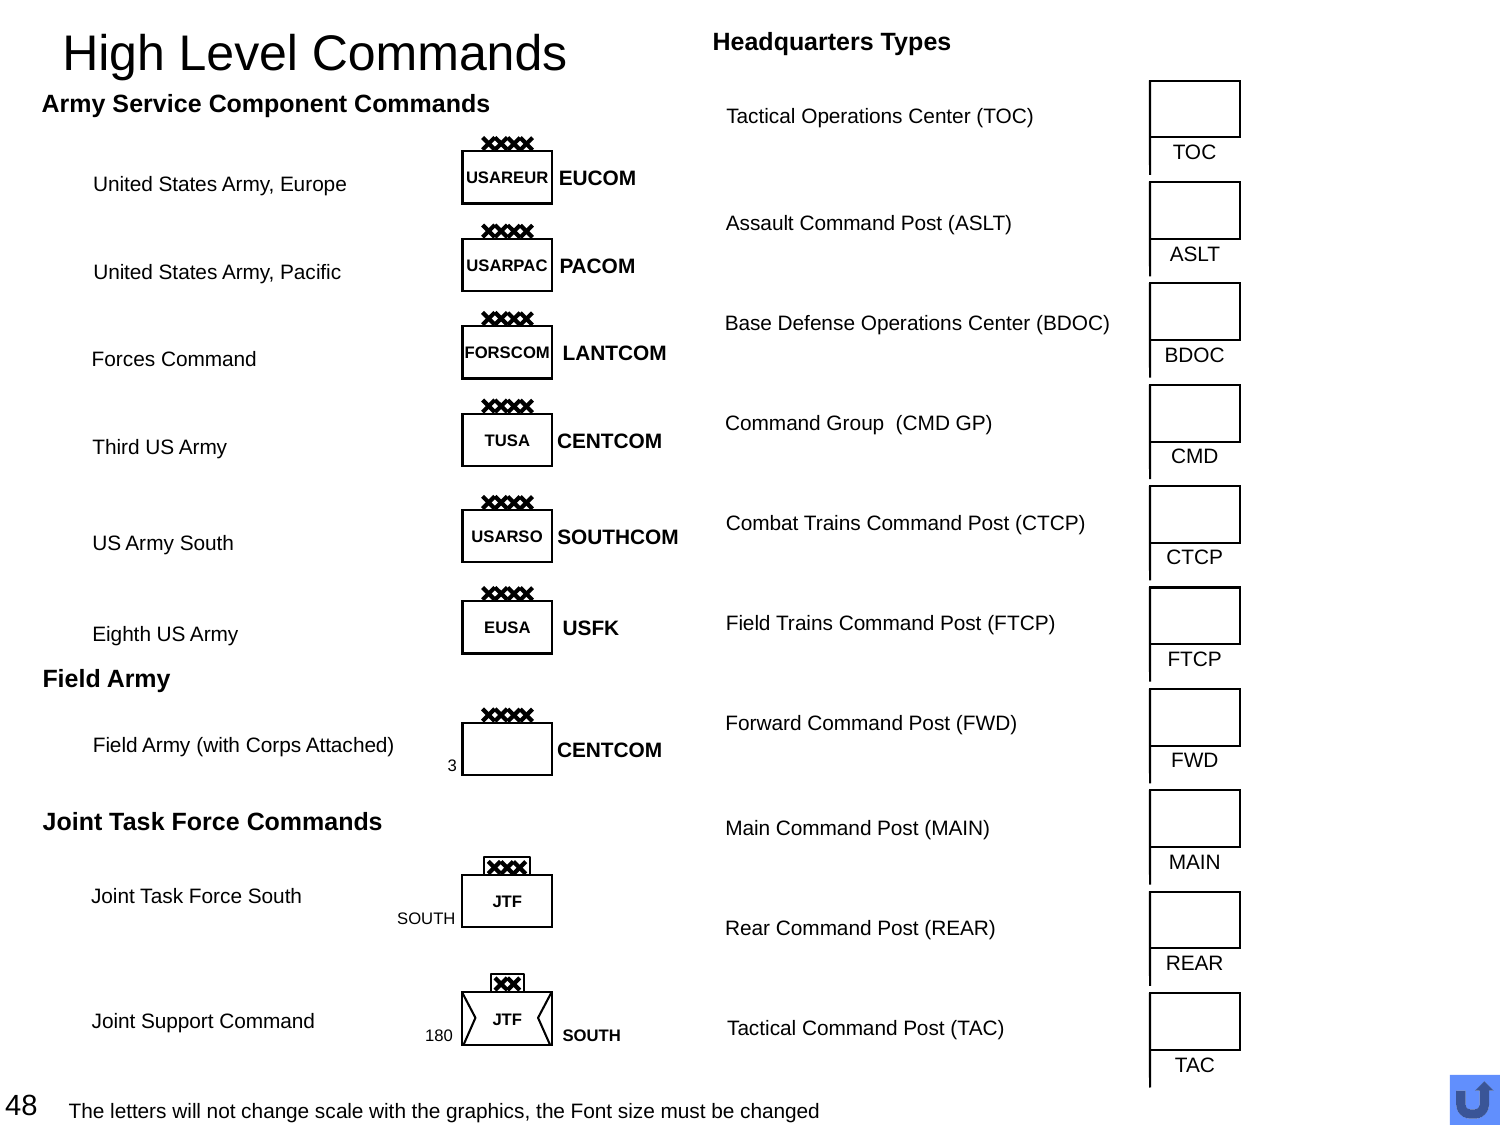

# High Level Commands
Headquarters Types

TOC
Army Service Component Commands
Tactical Operations Center (TOC)

USAREUR
EUCOM
United States Army, Europe

ASLT
Assault Command Post (ASLT)

USARPAC
PACOM
United States Army, Pacific

BDOC
Base Defense Operations Center (BDOC)

FORSCOM
LANTCOM
Forces Command

CMD

TUSA
CENTCOM
Command Group  (CMD GP)
Third US Army

CTCP

USARSO
SOUTHCOM
Combat Trains Command Post (CTCP)
US Army South

FTCP

EUSA
USFK
Field Trains Command Post (FTCP)
Eighth US Army
Field Army

FWD
Forward Command Post (FWD)

CENTCOM
3
Field Army (with Corps Attached)

MAIN
Joint Task Force Commands
Main Command Post (MAIN)

JTF
SOUTH
Joint Task Force South

REAR
Rear Command Post (REAR)

JTF
180
SOUTH

TAC
Joint Support Command
Tactical Command Post (TAC)
48

The letters will not change scale with the graphics, the Font size must be changed